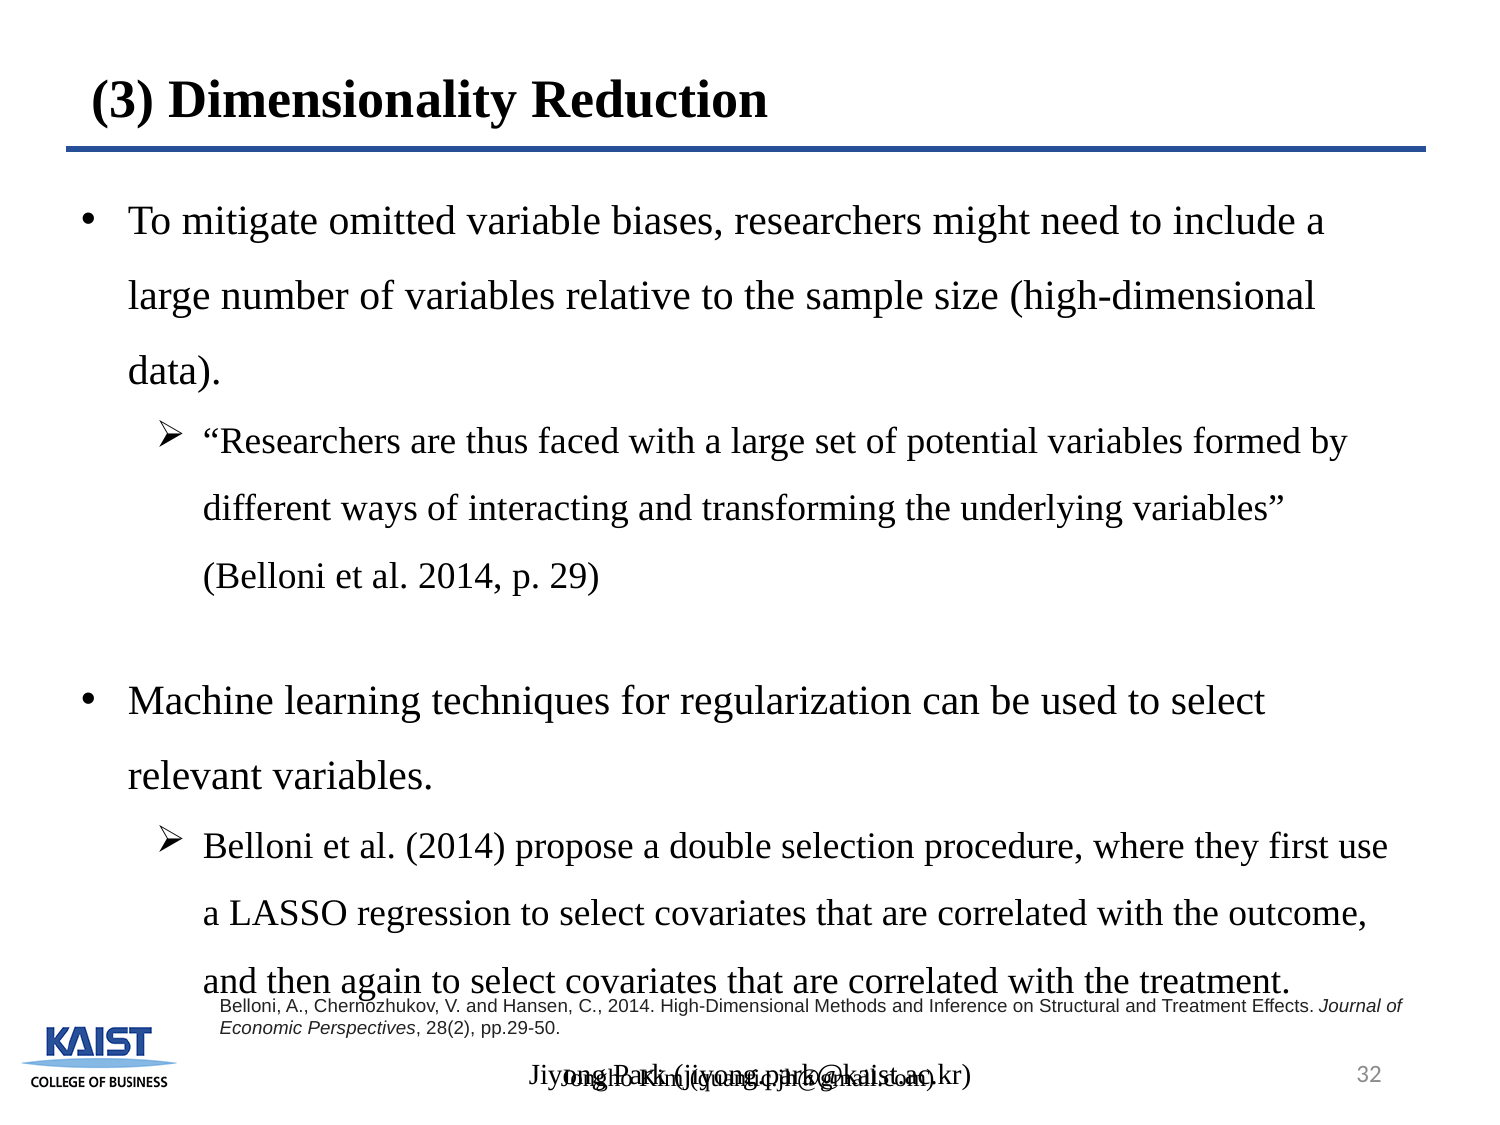

(3) Dimensionality Reduction
To mitigate omitted variable biases, researchers might need to include a large number of variables relative to the sample size (high-dimensional data).
“Researchers are thus faced with a large set of potential variables formed by different ways of interacting and transforming the underlying variables” (Belloni et al. 2014, p. 29)

Machine learning techniques for regularization can be used to select relevant variables.
Belloni et al. (2014) propose a double selection procedure, where they first use a LASSO regression to select covariates that are correlated with the outcome, and then again to select covariates that are correlated with the treatment.
Belloni, A., Chernozhukov, V. and Hansen, C., 2014. High-Dimensional Methods and Inference on Structural and Treatment Effects. Journal of Economic Perspectives, 28(2), pp.29-50.
Jiyong Park (jiyong.park@kaist.ac.kr)
32